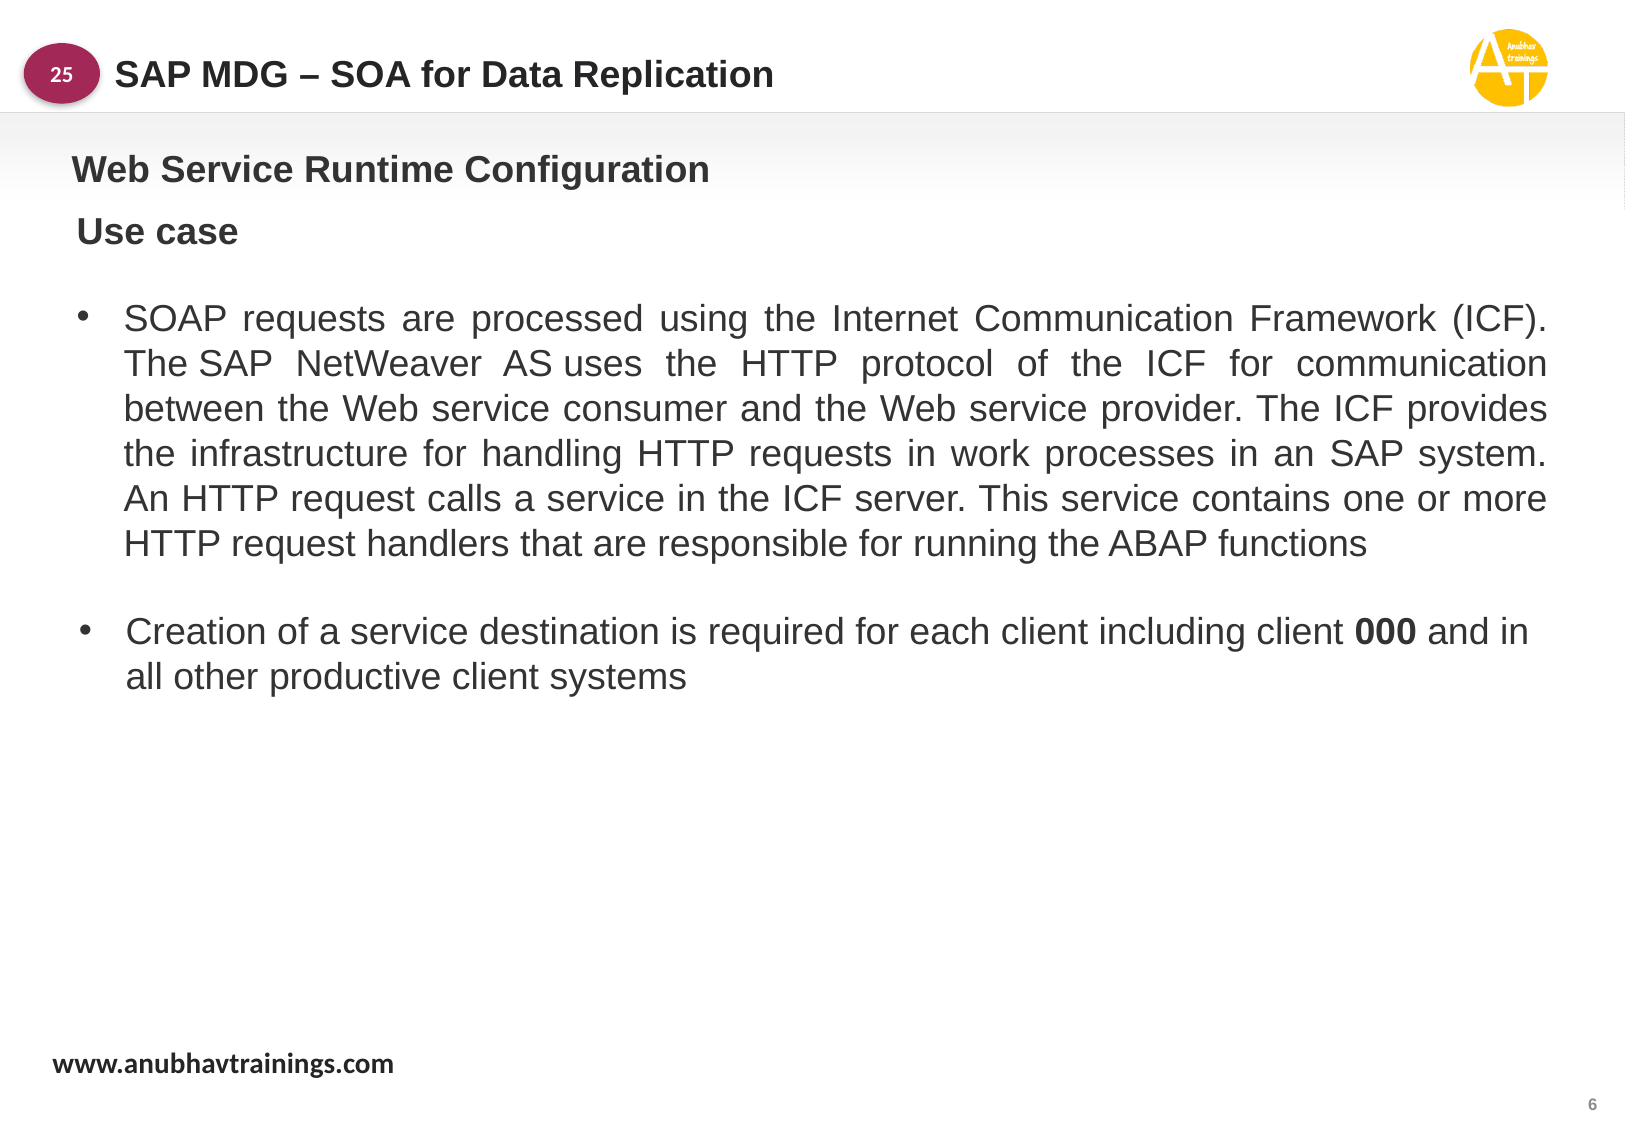

SAP MDG – SOA for Data Replication
25
Web Service Runtime Configuration
Use case
SOAP requests are processed using the Internet Communication Framework (ICF). The SAP NetWeaver AS uses the HTTP protocol of the ICF for communication between the Web service consumer and the Web service provider. The ICF provides the infrastructure for handling HTTP requests in work processes in an SAP system. An HTTP request calls a service in the ICF server. This service contains one or more HTTP request handlers that are responsible for running the ABAP functions
Creation of a service destination is required for each client including client 000 and in all other productive client systems